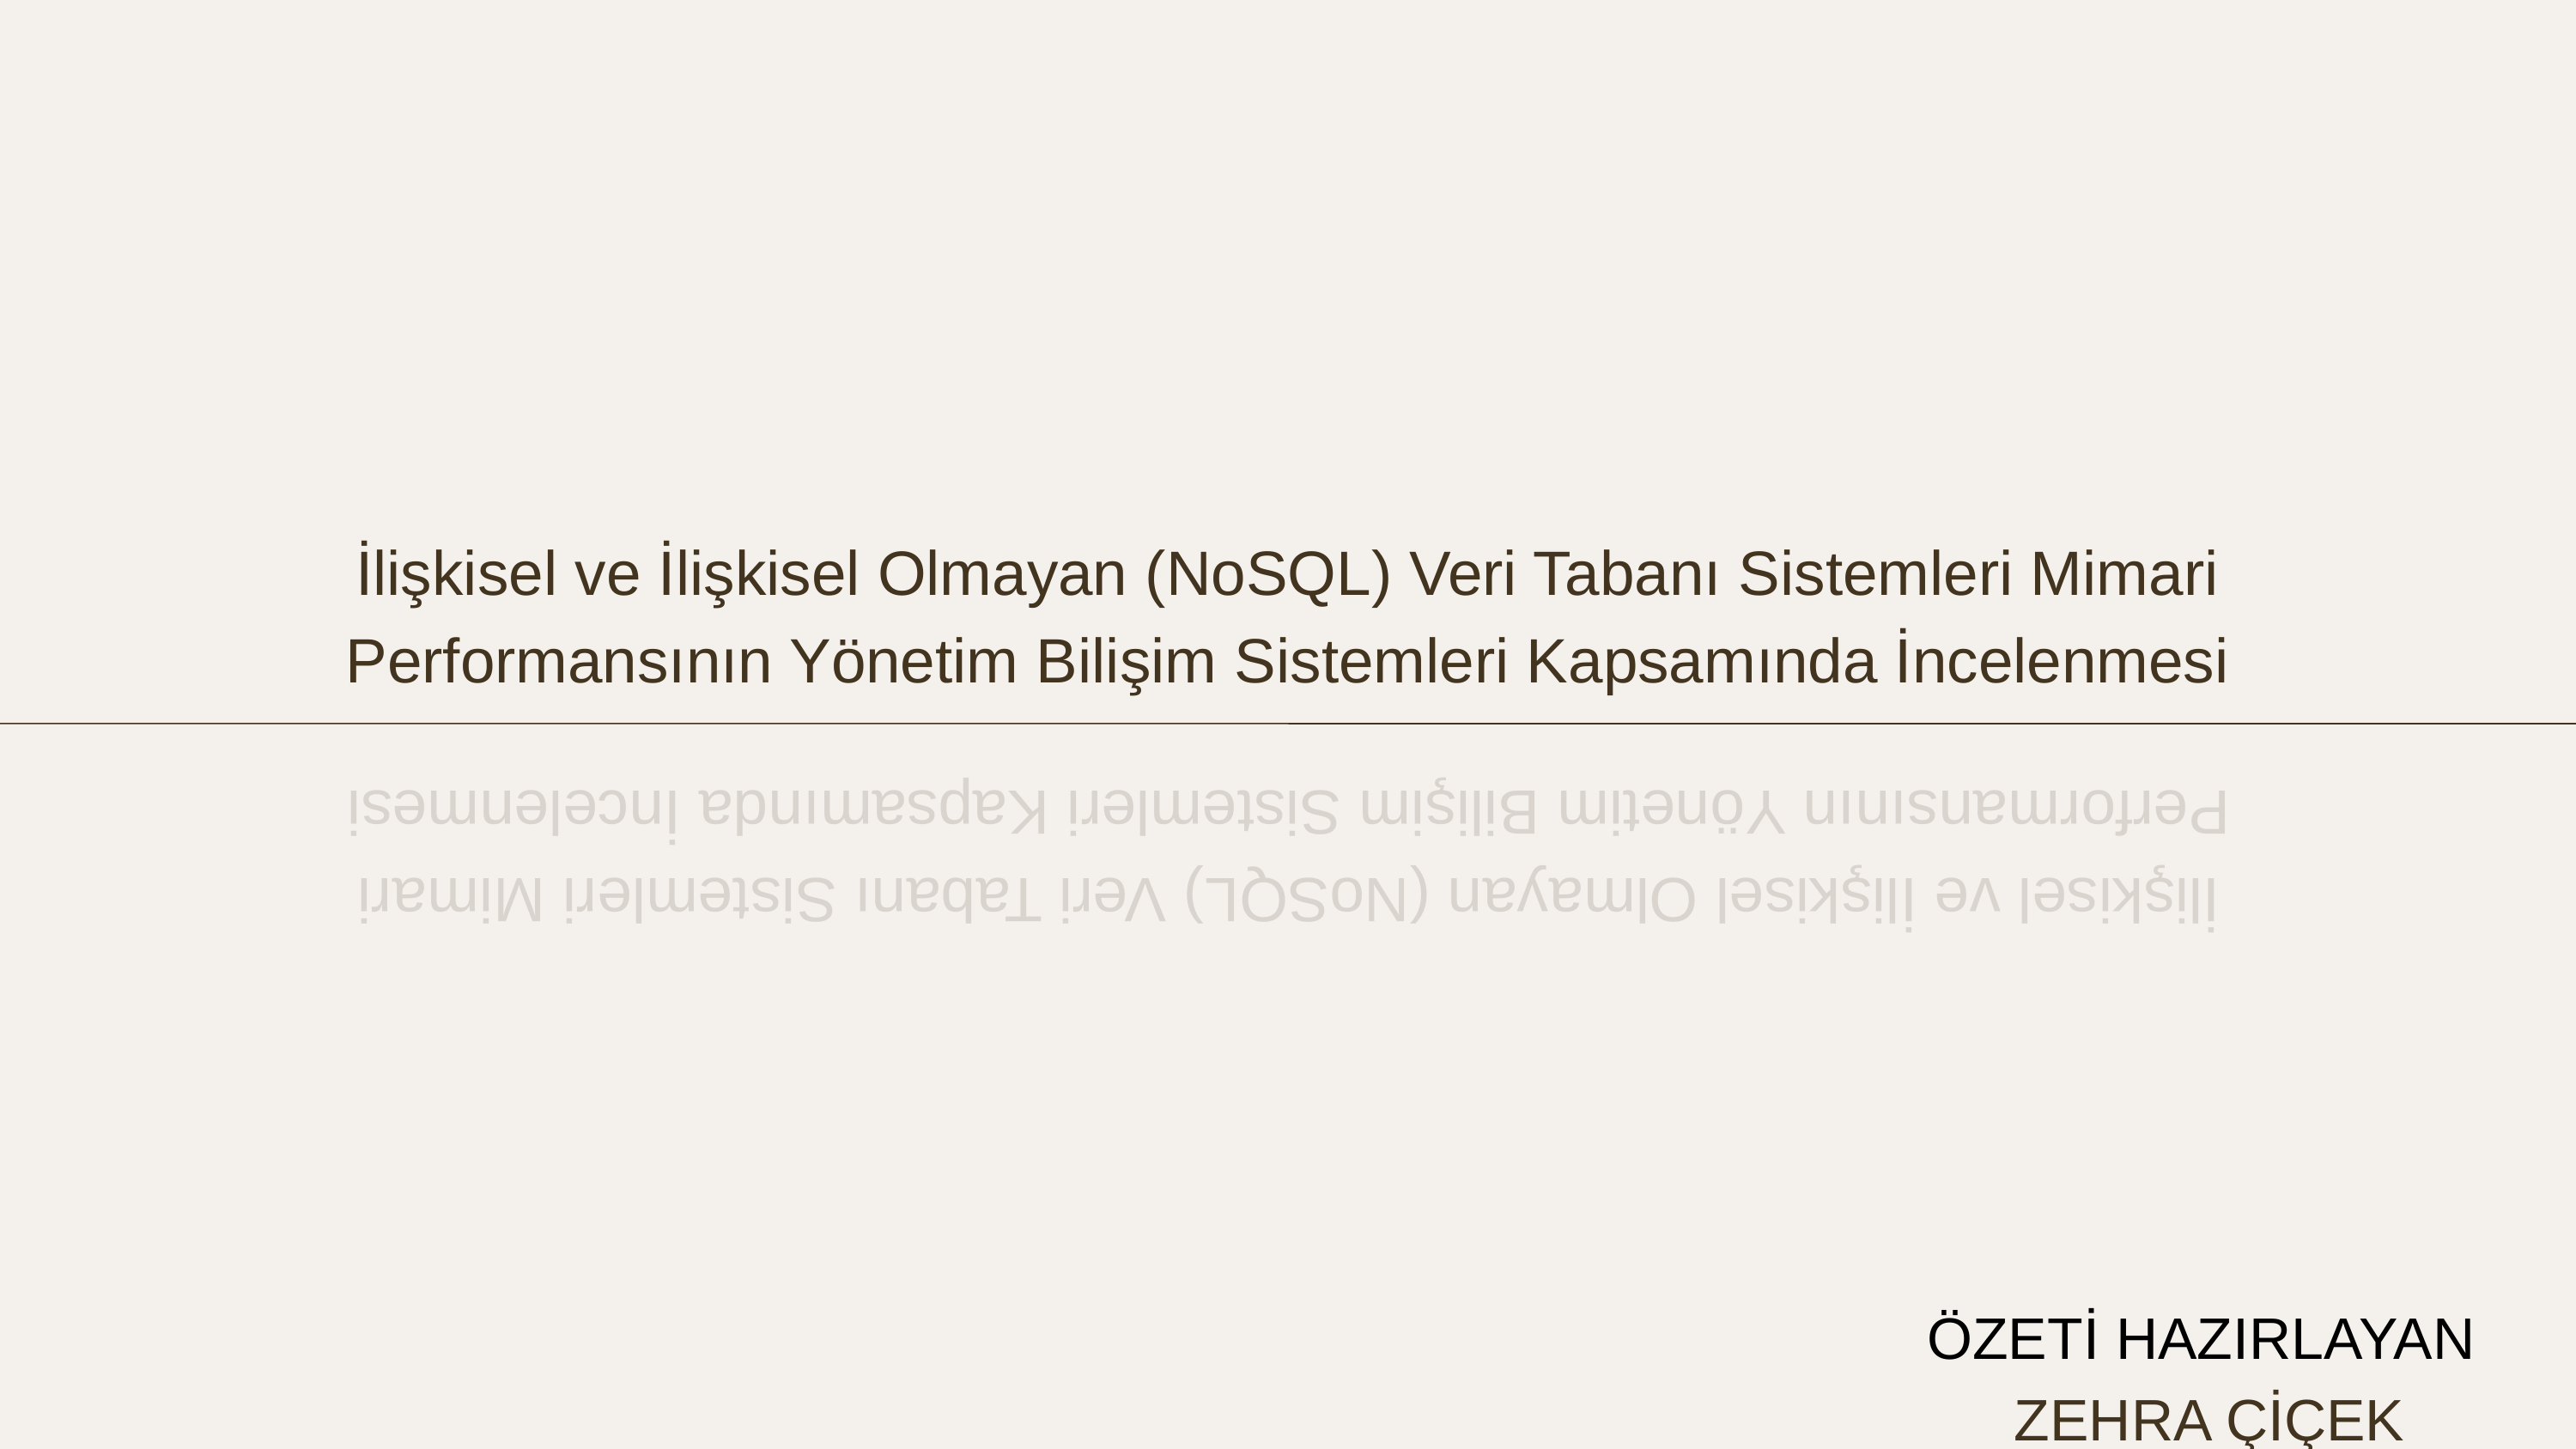

İlişkisel ve İlişkisel Olmayan (NoSQL) Veri Tabanı Sistemleri Mimari Performansının Yönetim Bilişim Sistemleri Kapsamında İncelenmesi

İlişkisel ve İlişkisel Olmayan (NoSQL) Veri Tabanı Sistemleri Mimari Performansının Yönetim Bilişim Sistemleri Kapsamında İncelenmesi
ÖZETİ HAZIRLAYAN
ZEHRA ÇİÇEK